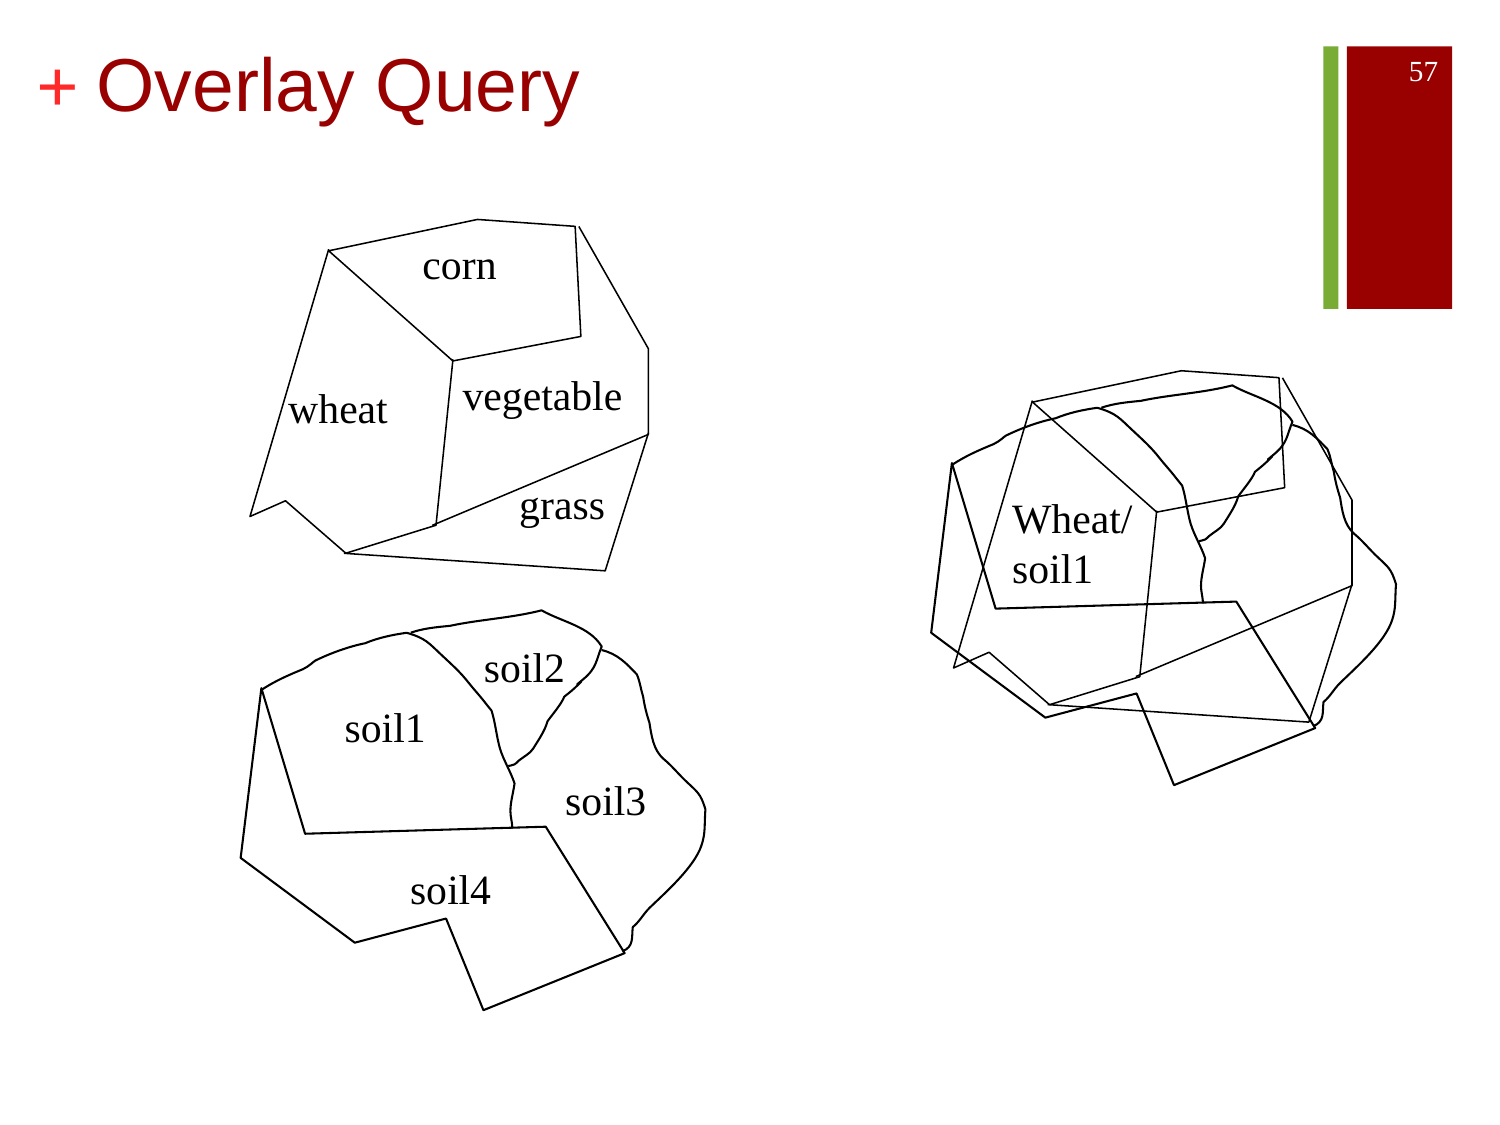

# Overlay Query
57

corn

vegetable
wheat

     grass

Wheat/soil1

soil2

soil1
soil3
soil4